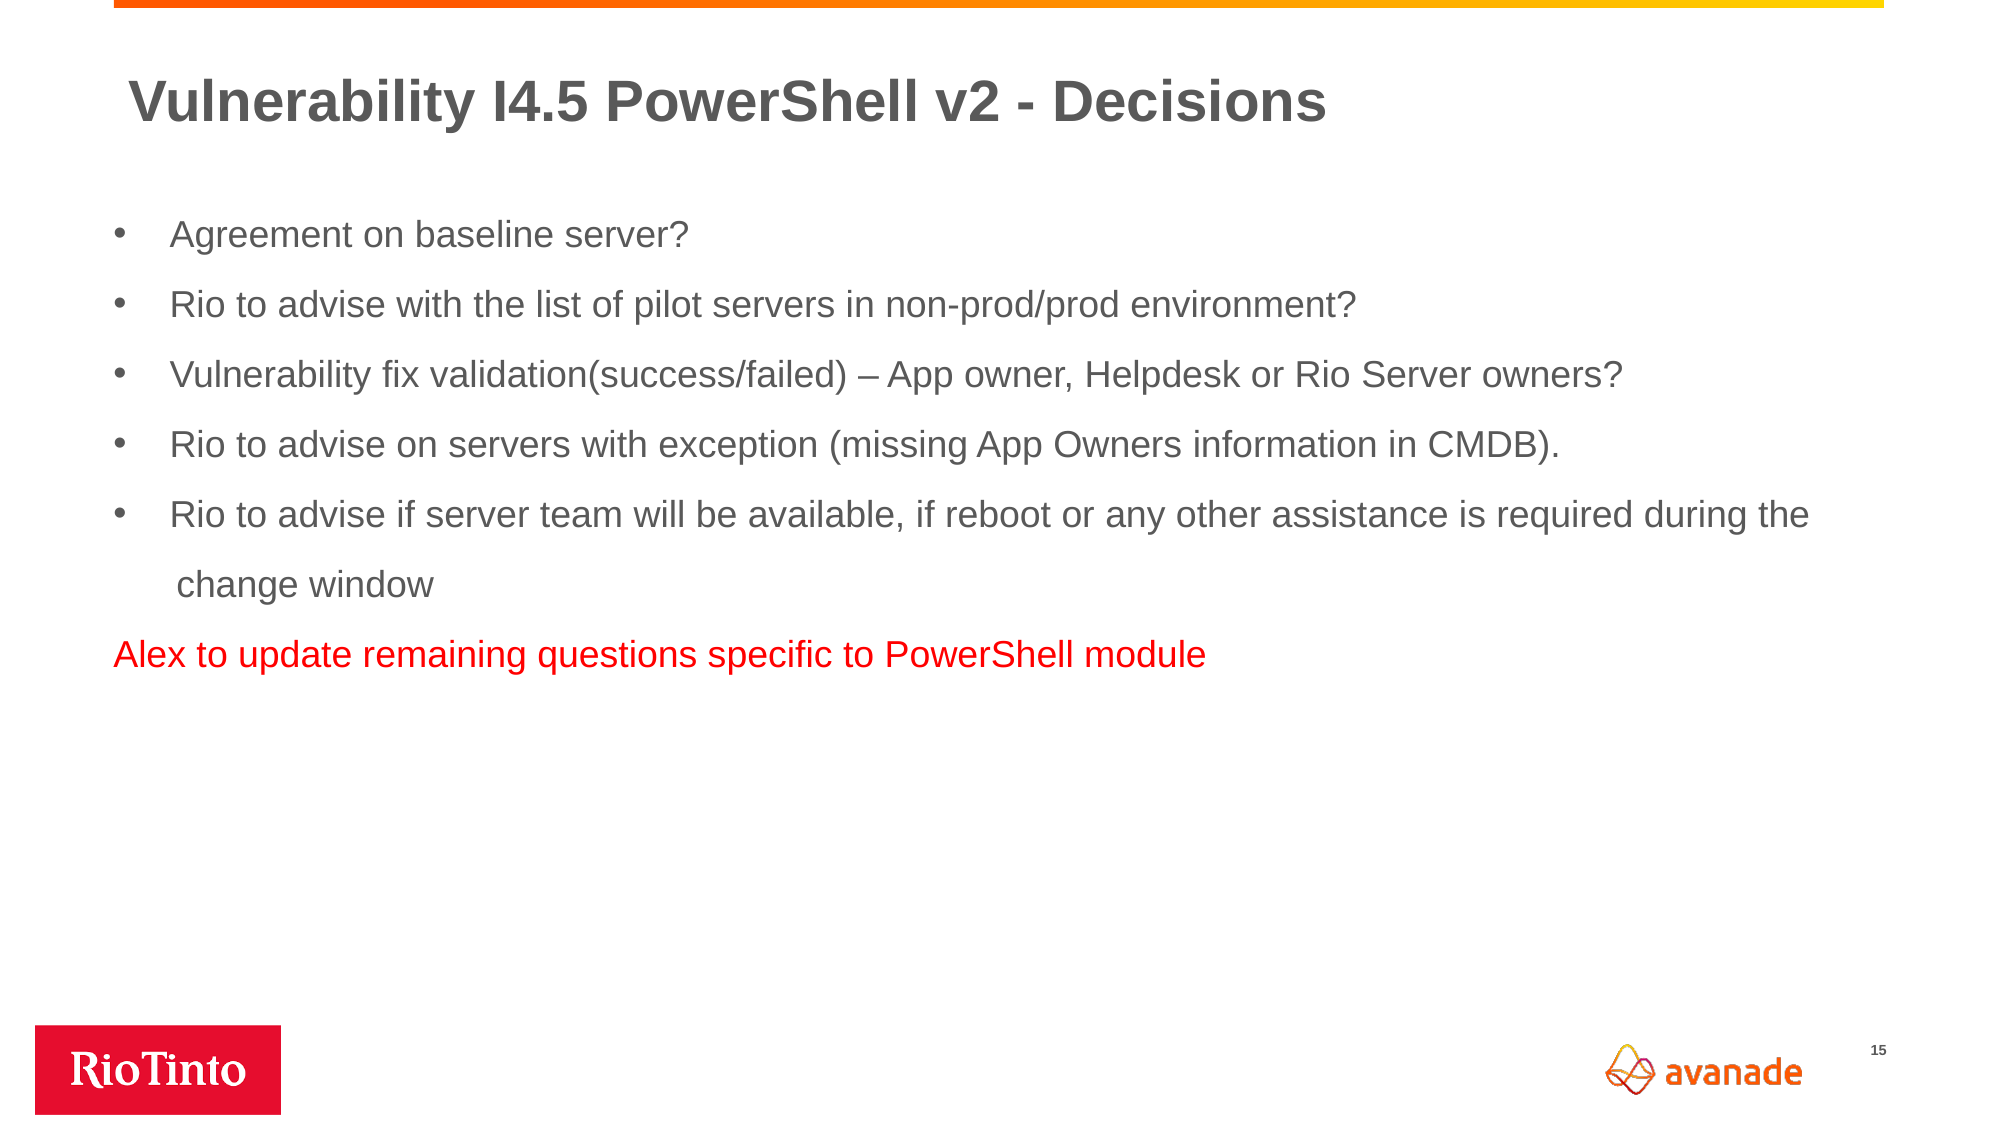

# Vulnerability I4.5 PowerShell v2 - Decisions
Agreement on baseline server?
Rio to advise with the list of pilot servers in non-prod/prod environment?
Vulnerability fix validation(success/failed) – App owner, Helpdesk or Rio Server owners?
Rio to advise on servers with exception (missing App Owners information in CMDB).
Rio to advise if server team will be available, if reboot or any other assistance is required during the
      change window
Alex to update remaining questions specific to PowerShell module

15